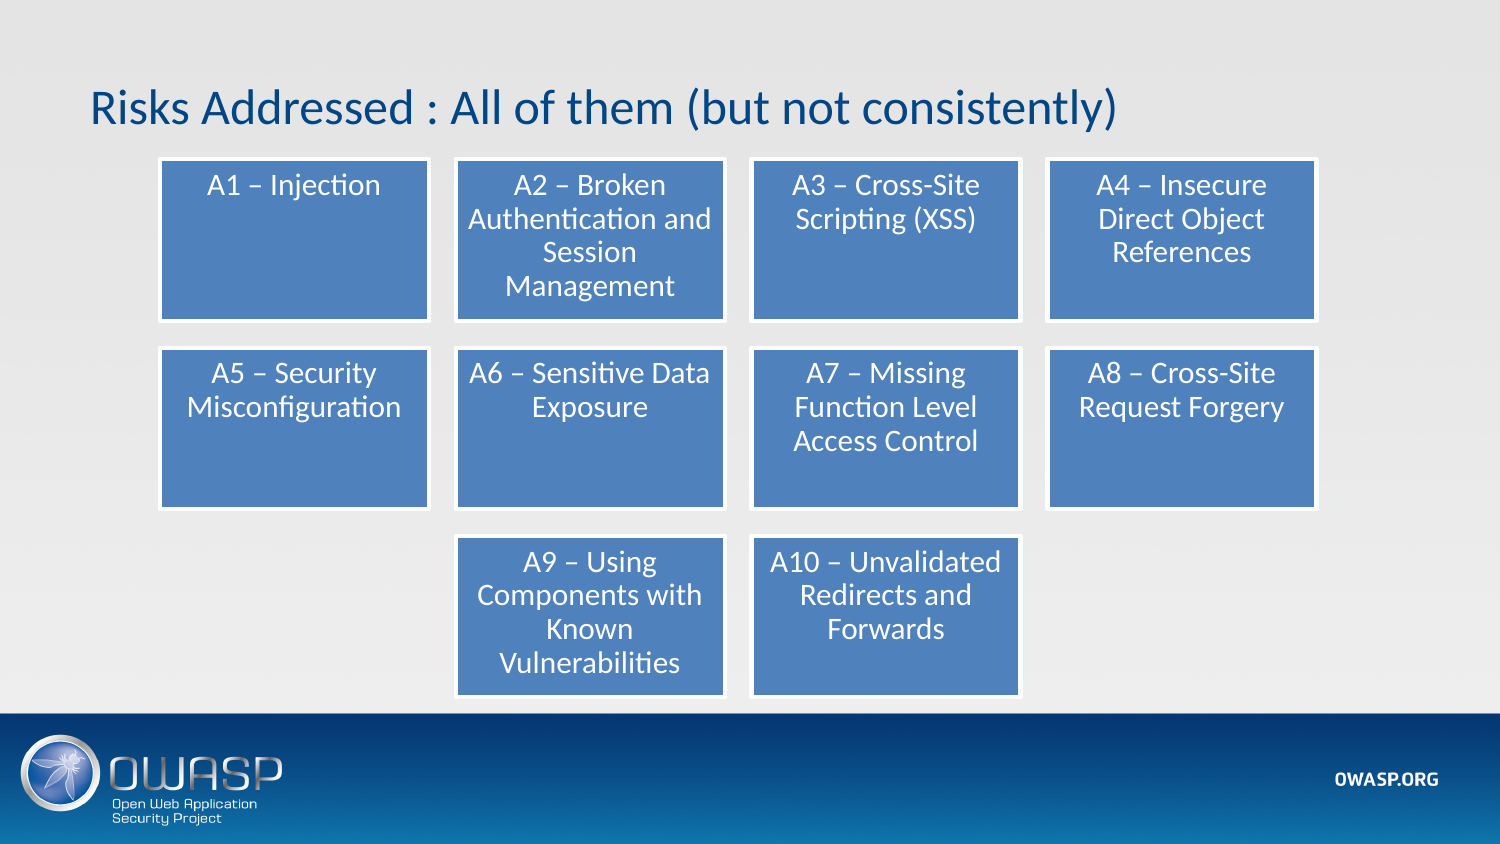

# Risks Addressed : All of them (but not consistently)
A1 – Injection
A2 – Broken Authentication and Session Management
A3 – Cross-Site Scripting (XSS)
A4 – Insecure Direct Object References
A5 – Security Misconfiguration
A6 – Sensitive Data Exposure
A7 – Missing Function Level Access Control
A8 – Cross-Site Request Forgery
A9 – Using Components with Known Vulnerabilities
A10 – Unvalidated Redirects and Forwards